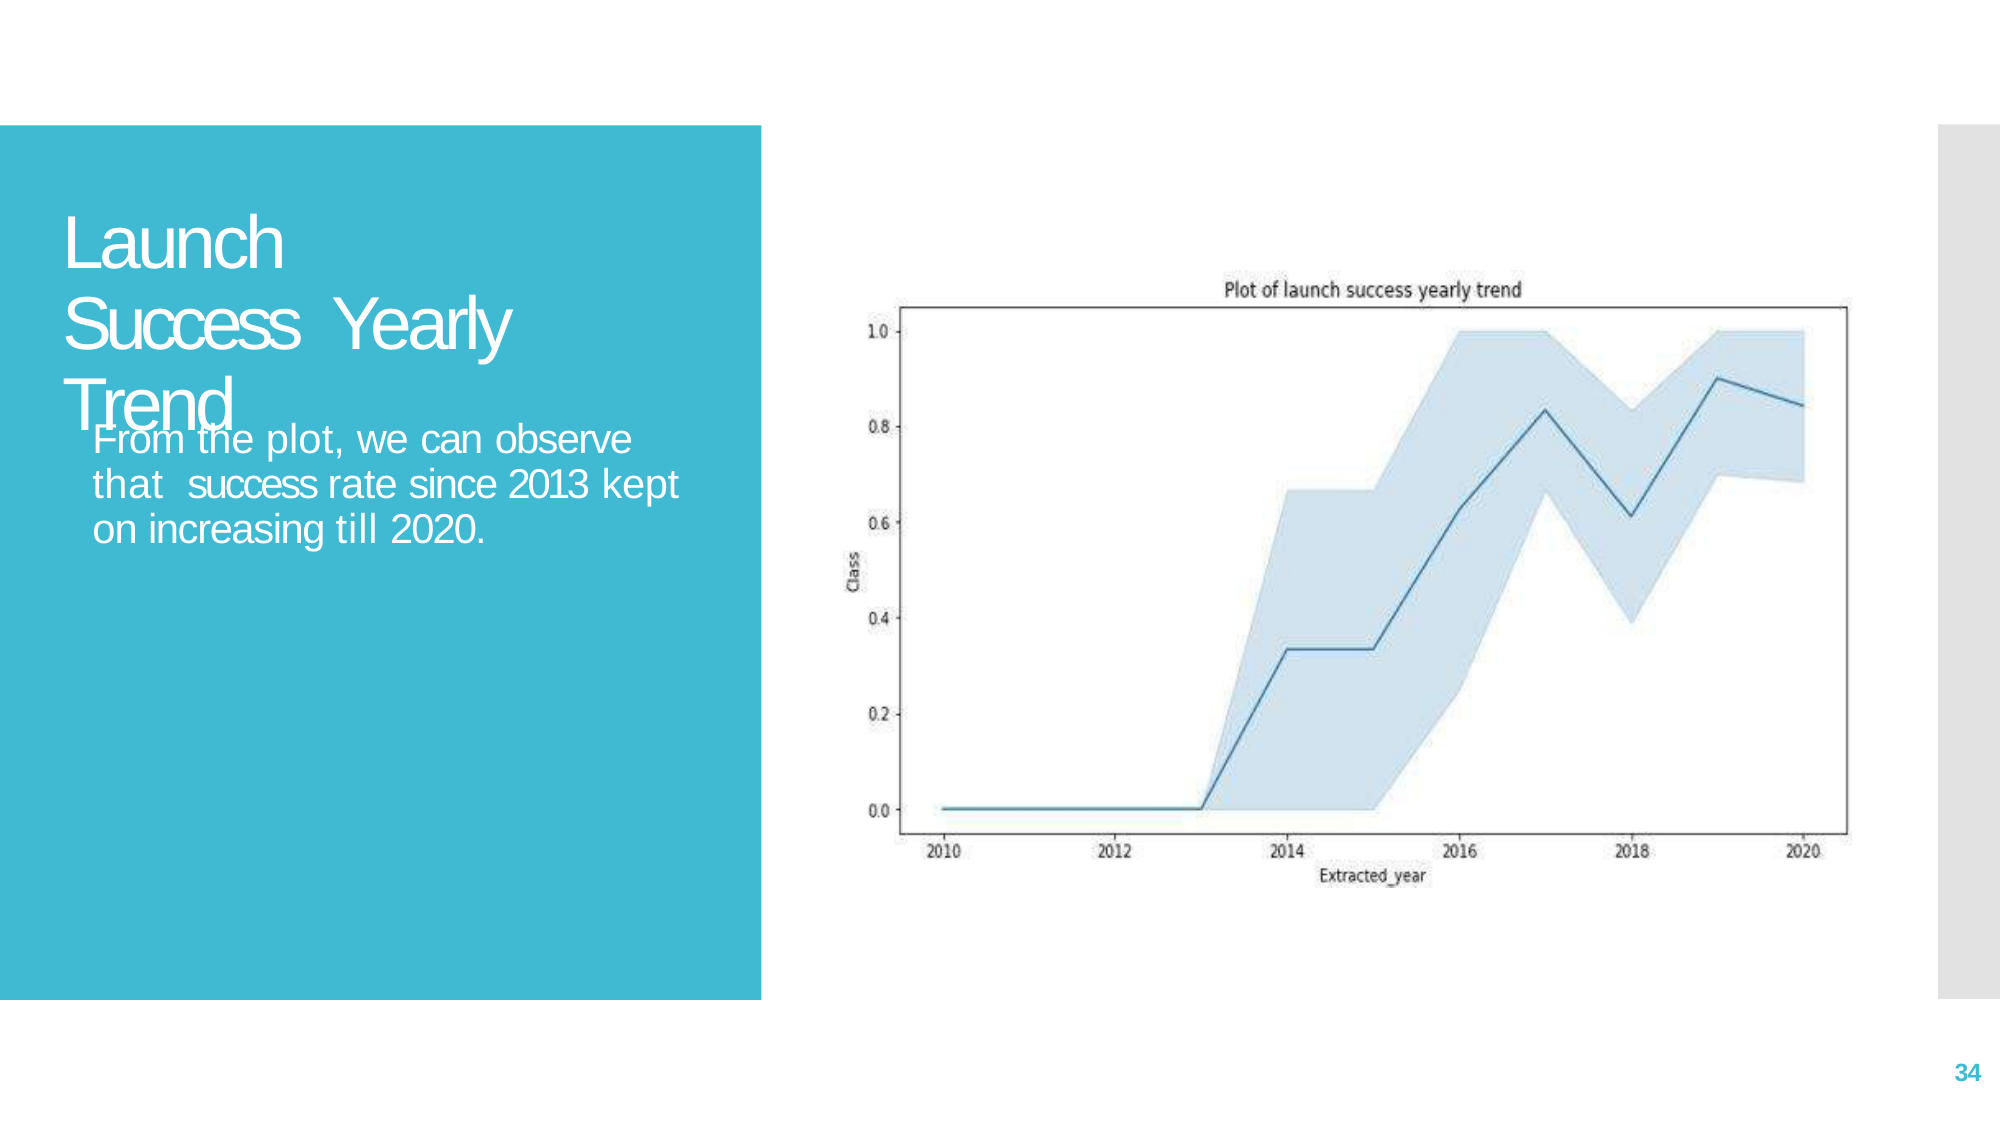

# Launch Success  Yearly Trend

From the plot, we can observe that  success rate since 2013 kept
on increasing till 2020.
34